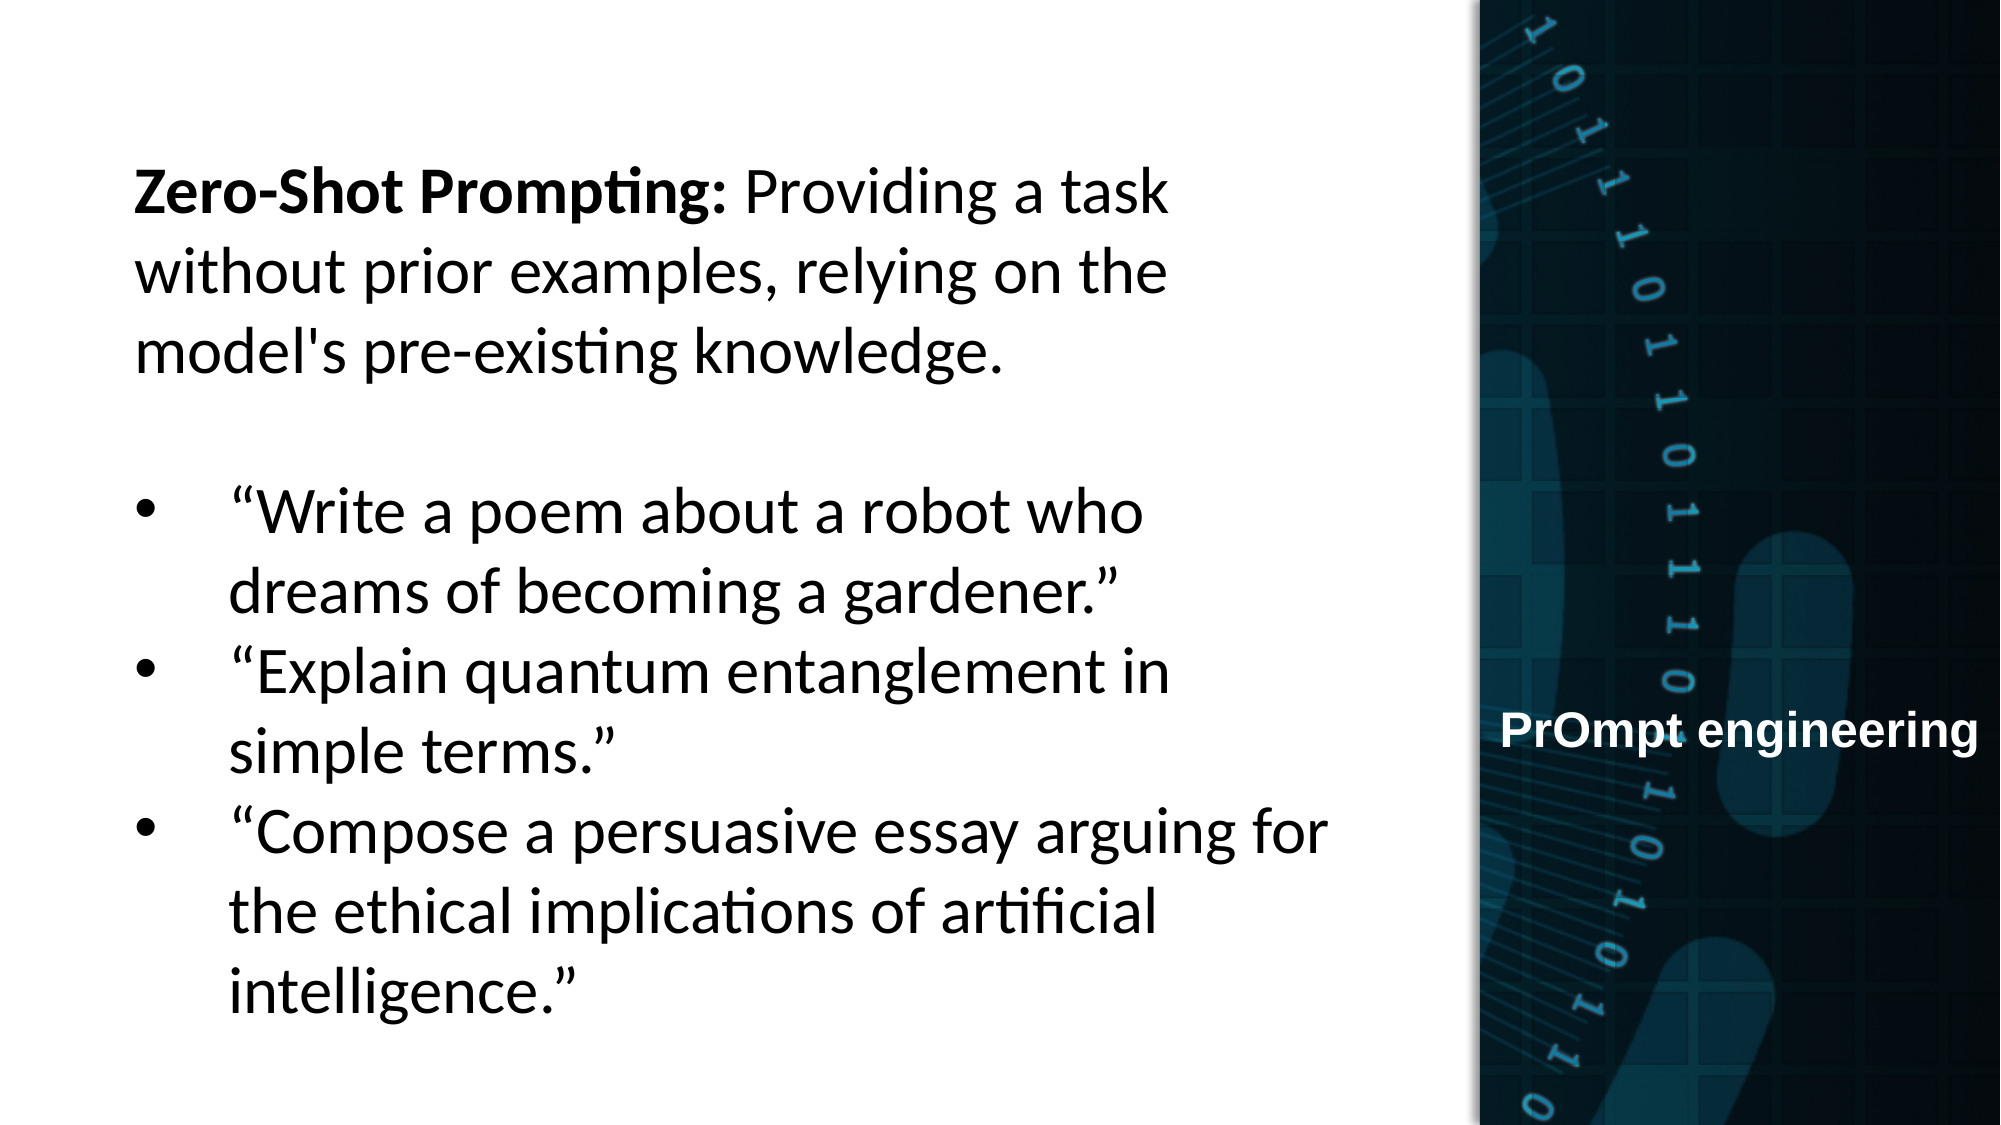

PrOmpt engineering
Zero-Shot Prompting: Providing a task without prior examples, relying on the model's pre-existing knowledge.

“Write a poem about a robot who dreams of becoming a gardener.”
“Explain quantum entanglement in simple terms.”
“Compose a persuasive essay arguing for the ethical implications of artificial intelligence.”